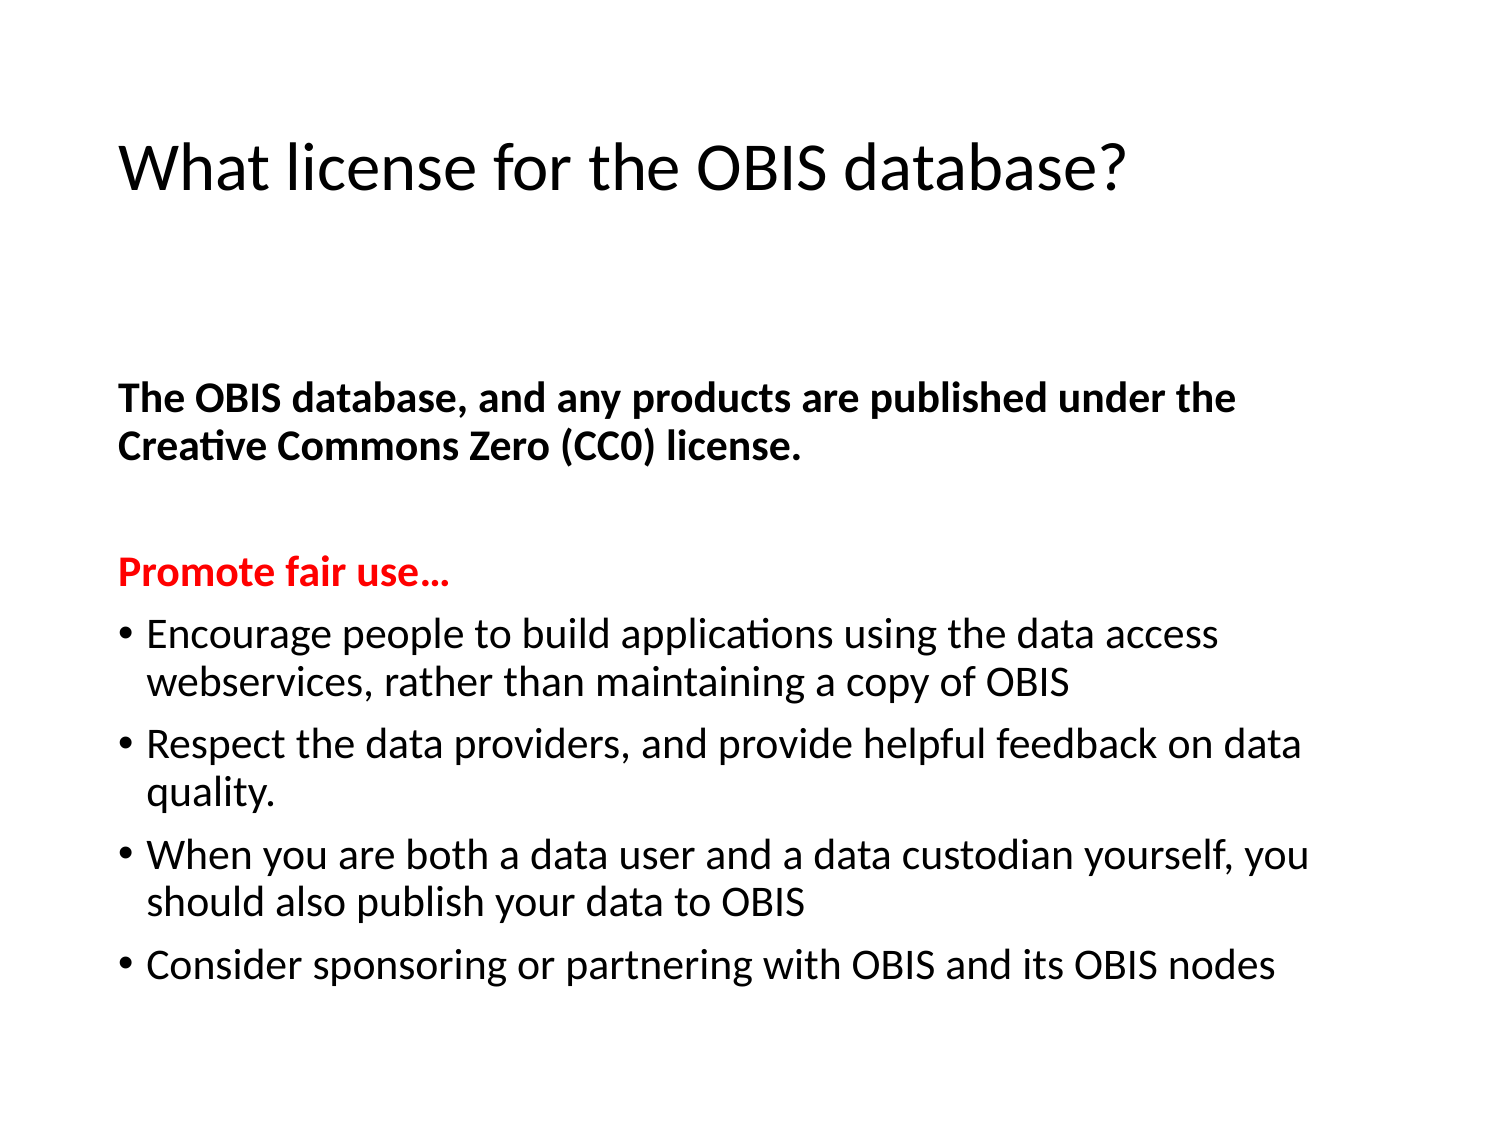

# What license for the OBIS database?

The OBIS database, and any products are published under the Creative Commons Zero (CC0) license.

Promote fair use…
Encourage people to build applications using the data access webservices, rather than maintaining a copy of OBIS
Respect the data providers, and provide helpful feedback on data quality.
When you are both a data user and a data custodian yourself, you should also publish your data to OBIS
Consider sponsoring or partnering with OBIS and its OBIS nodes